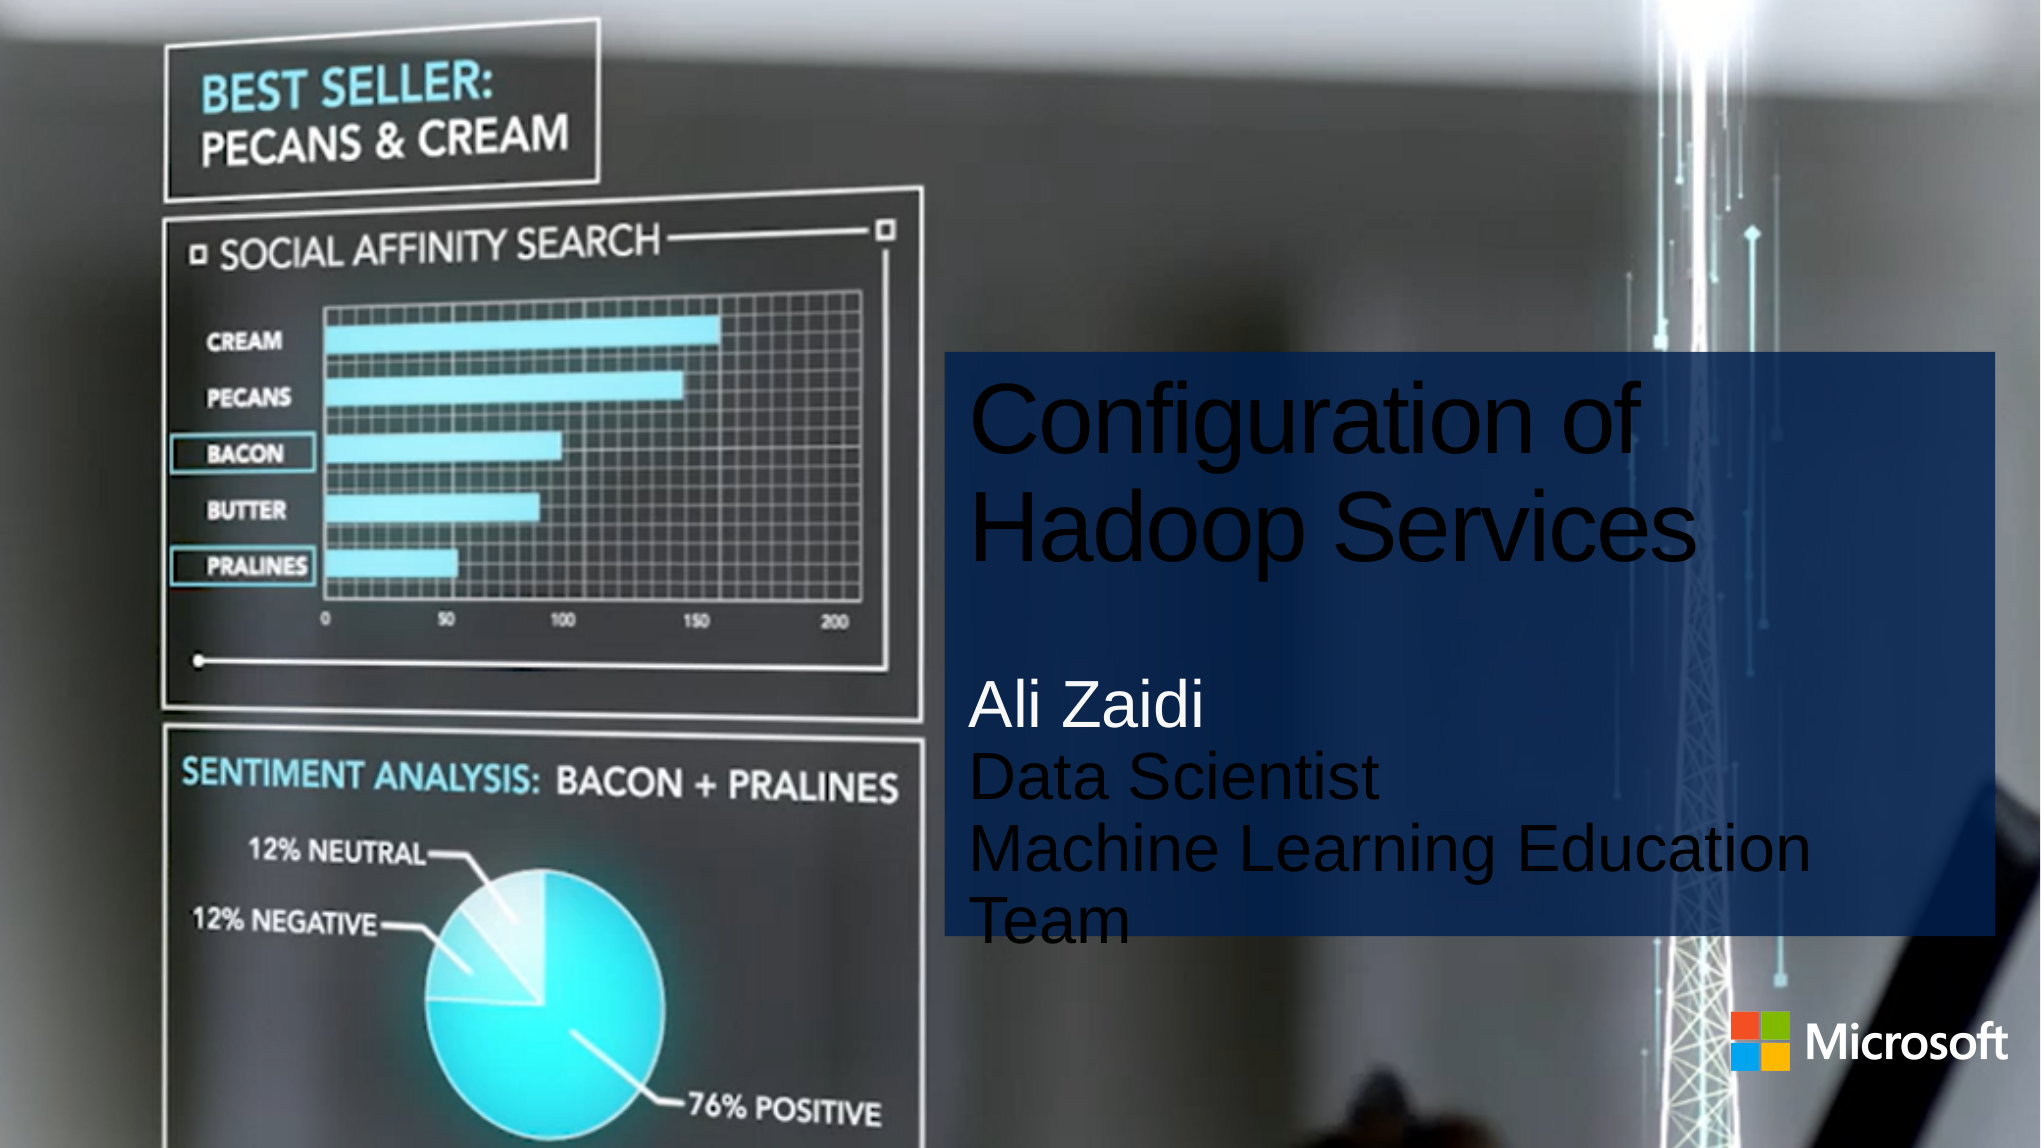

# Configuration of Hadoop Services
Ali Zaidi
Data Scientist
Machine Learning Education Team